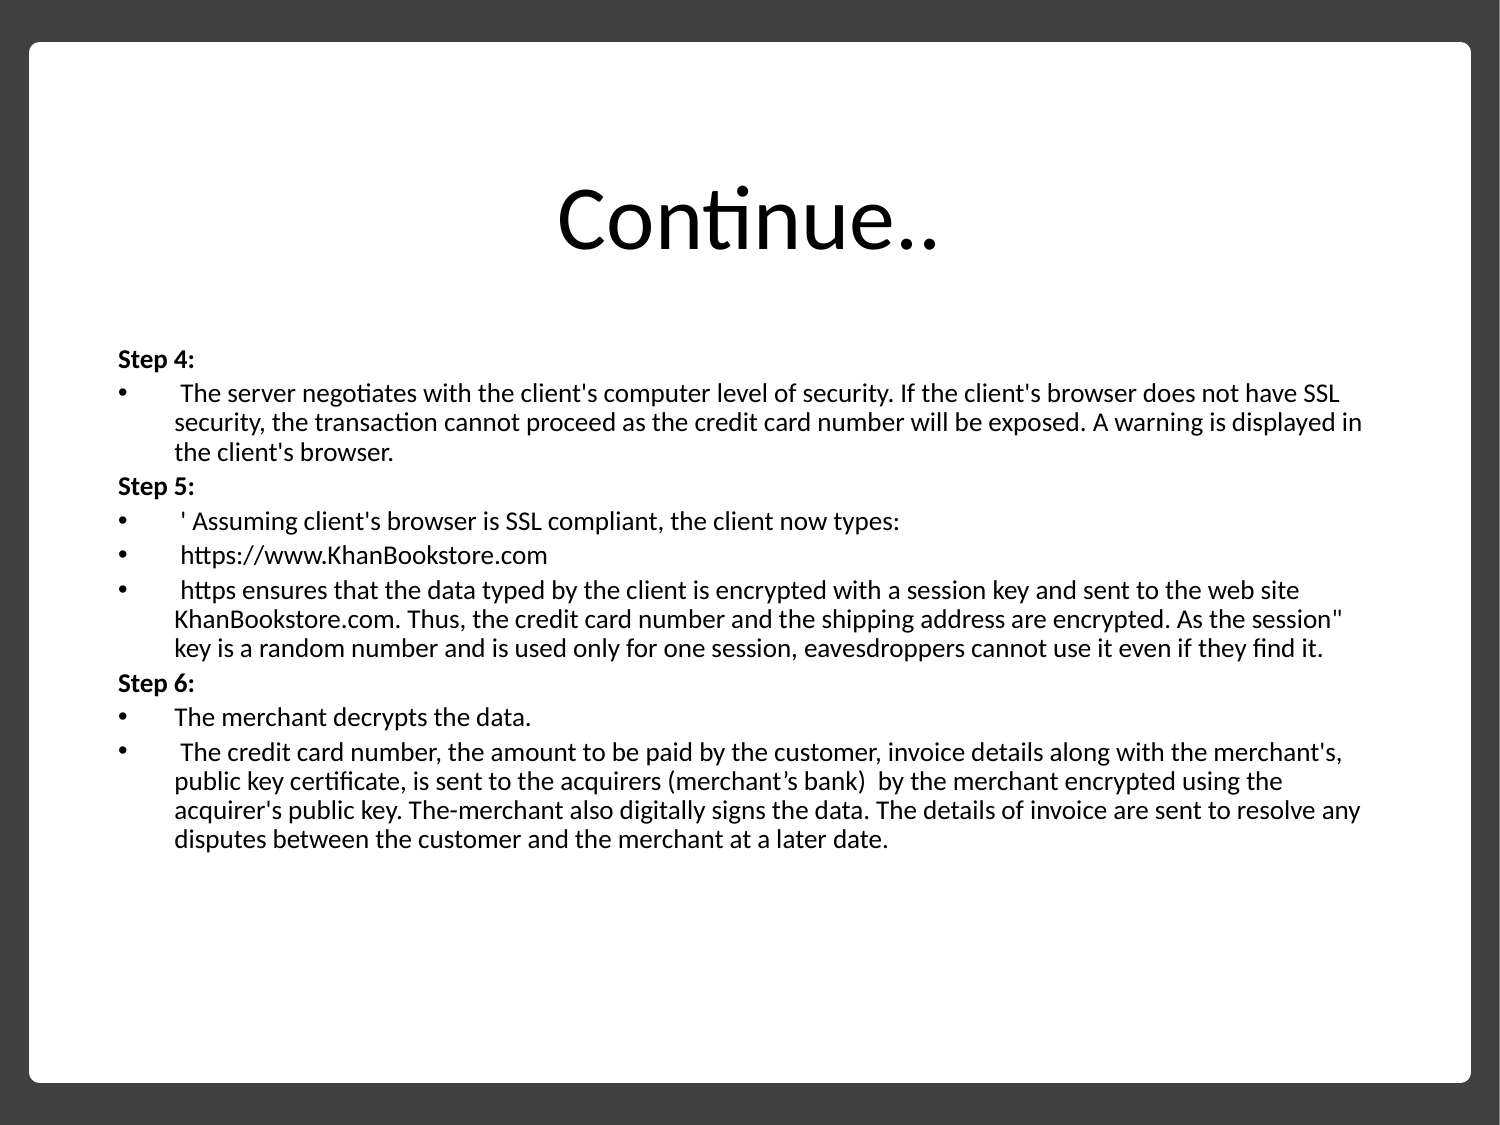

# Continue..
Step 4:
 The server negotiates with the client's computer level of security. If the client's browser does not have SSL security, the transaction cannot proceed as the credit card number will be exposed. A warning is displayed in the client's browser.
Step 5:
 ' Assuming client's browser is SSL compliant, the client now types:
 https://www.KhanBookstore.com
 https ensures that the data typed by the client is encrypted with a session key and sent to the web site KhanBookstore.com. Thus, the credit card number and the shipping address are encrypted. As the session" key is a random number and is used only for one session, eavesdroppers cannot use it even if they find it.
Step 6:
The merchant decrypts the data.
 The credit card number, the amount to be paid by the customer, invoice details along with the merchant's, public key certificate, is sent to the acquirers (merchant’s bank)  by the merchant encrypted using the acquirer's public key. The-merchant also digitally signs the data. The details of invoice are sent to resolve any disputes between the customer and the merchant at a later date.

37